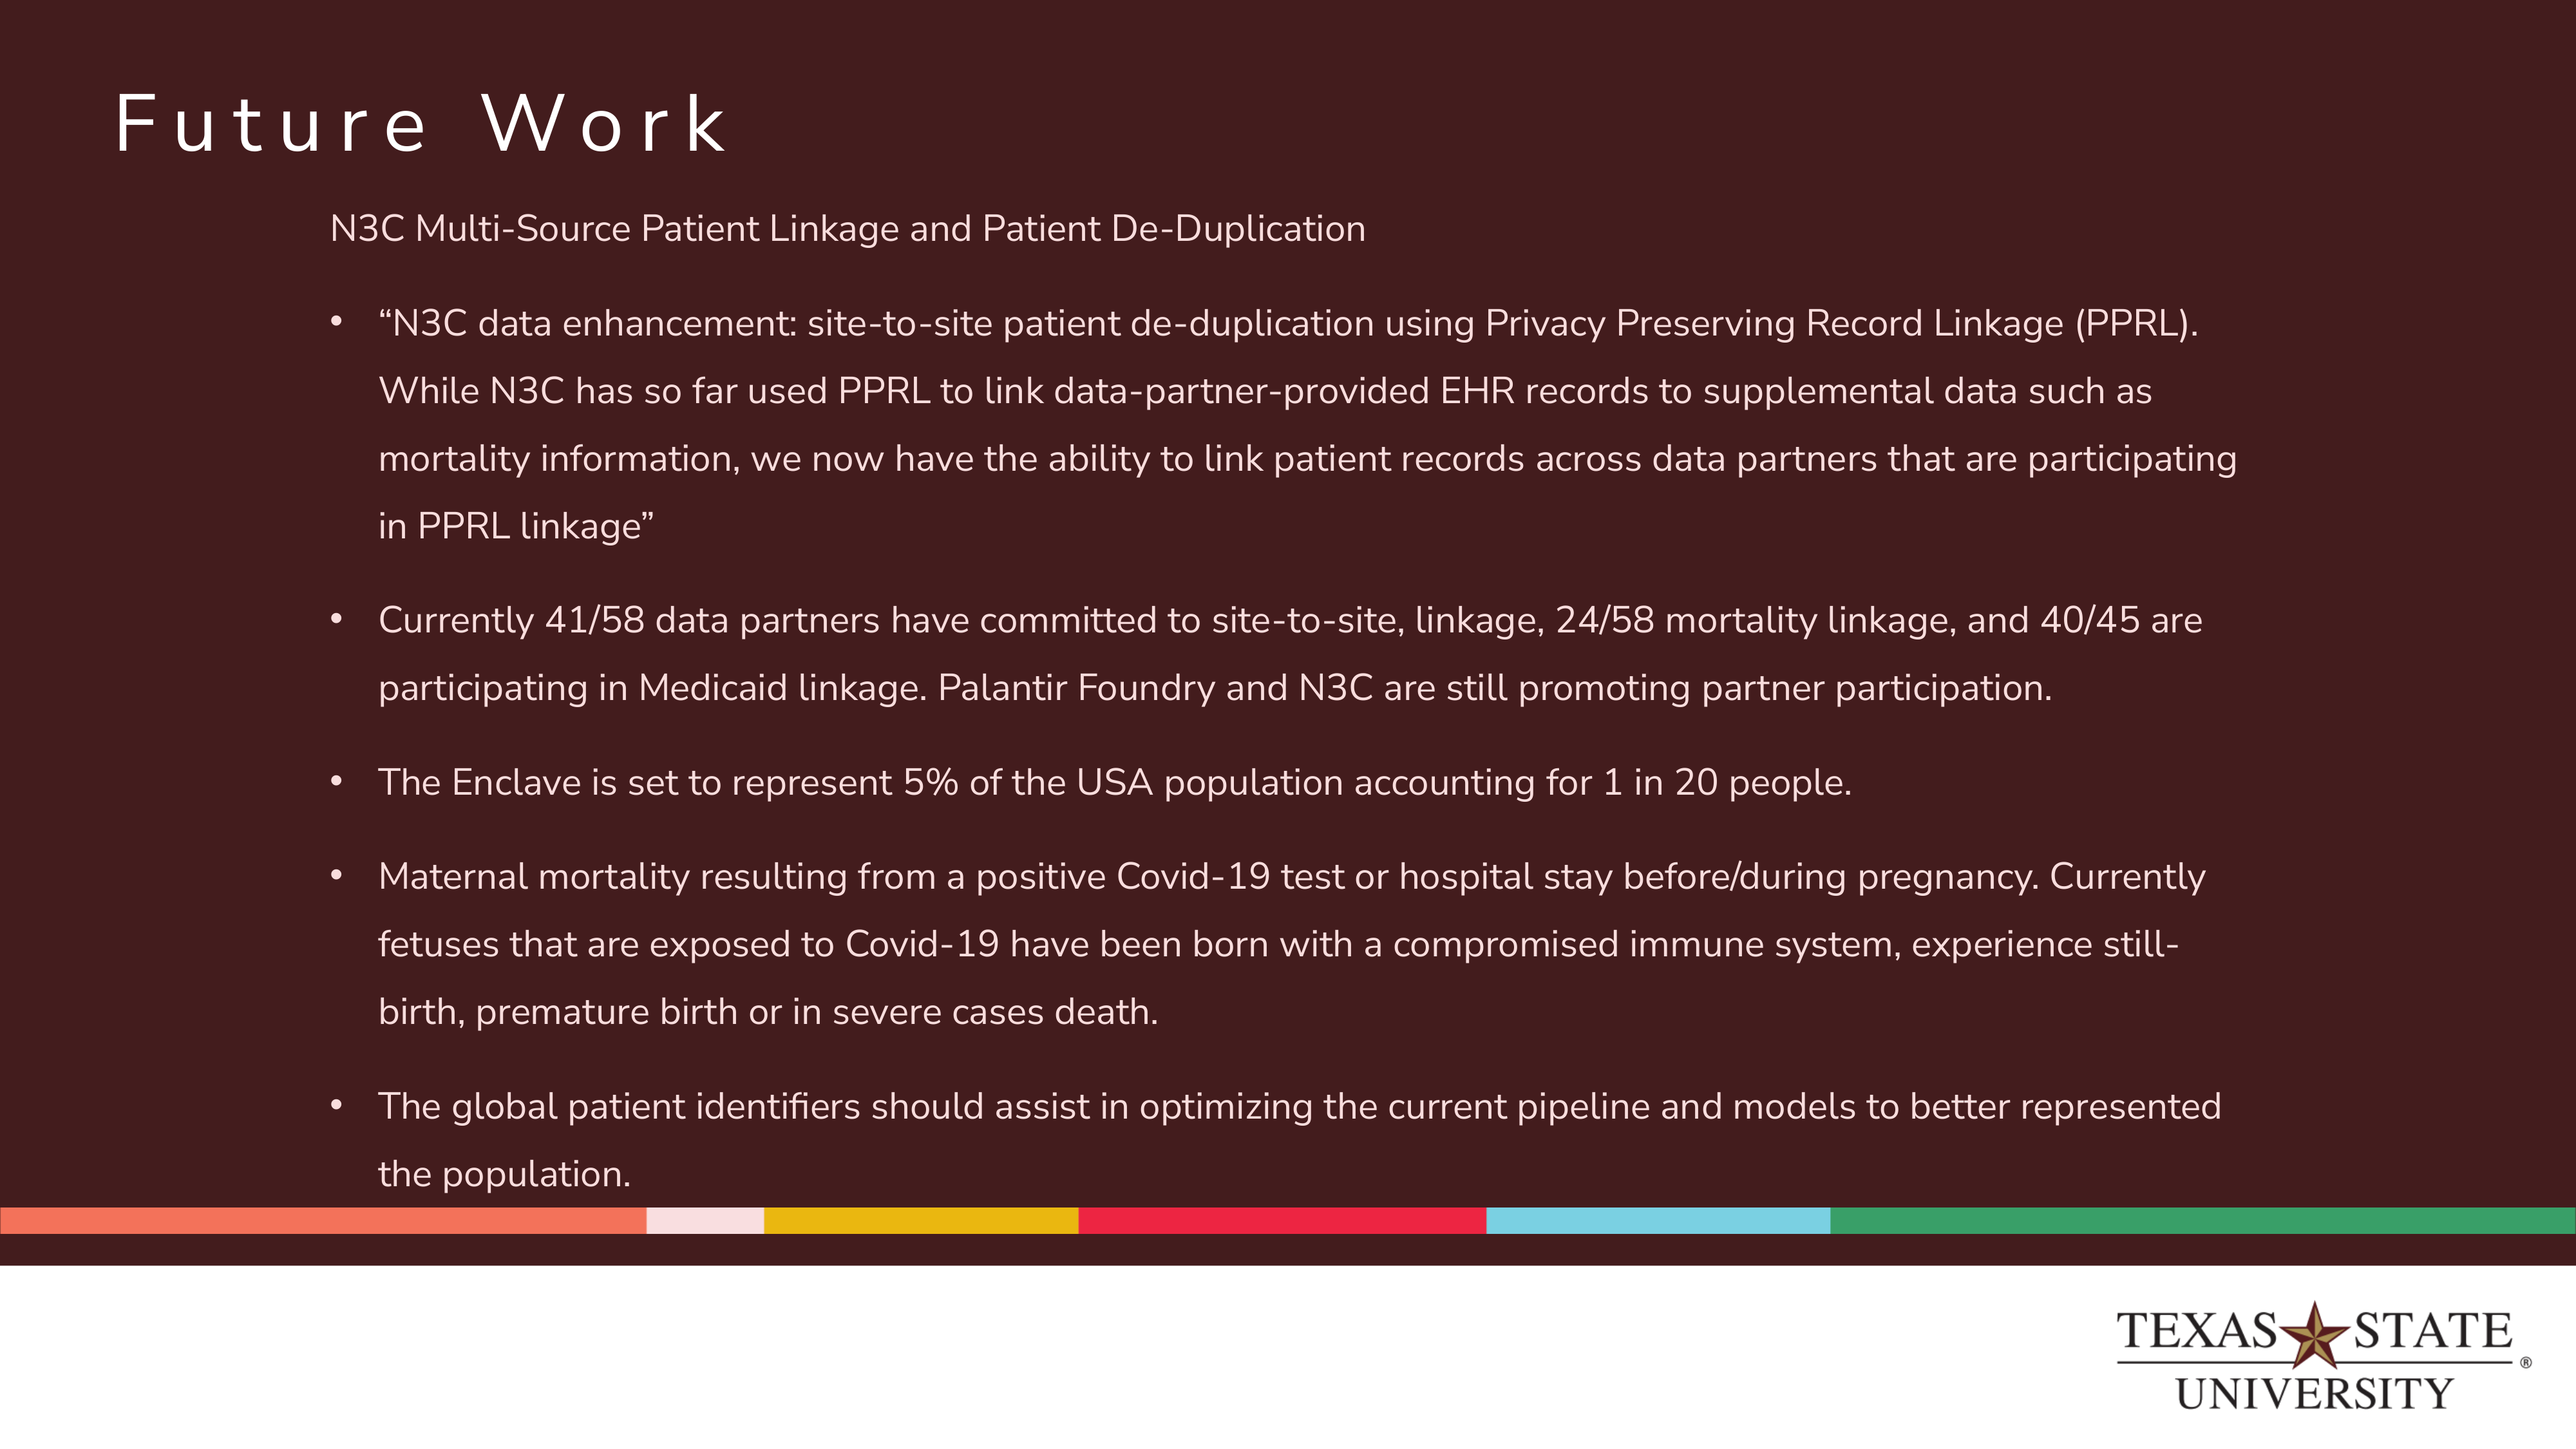

# Future Work
N3C Multi-Source Patient Linkage and Patient De-Duplication
“N3C data enhancement: site-to-site patient de-duplication using Privacy Preserving Record Linkage (PPRL). While N3C has so far used PPRL to link data-partner-provided EHR records to supplemental data such as mortality information, we now have the ability to link patient records across data partners that are participating in PPRL linkage”
Currently 41/58 data partners have committed to site-to-site, linkage, 24/58 mortality linkage, and 40/45 are participating in Medicaid linkage. Palantir Foundry and N3C are still promoting partner participation.
The Enclave is set to represent 5% of the USA population accounting for 1 in 20 people.
Maternal mortality resulting from a positive Covid-19 test or hospital stay before/during pregnancy. Currently fetuses that are exposed to Covid-19 have been born with a compromised immune system, experience still-birth, premature birth or in severe cases death.
The global patient identifiers should assist in optimizing the current pipeline and models to better represented the population.